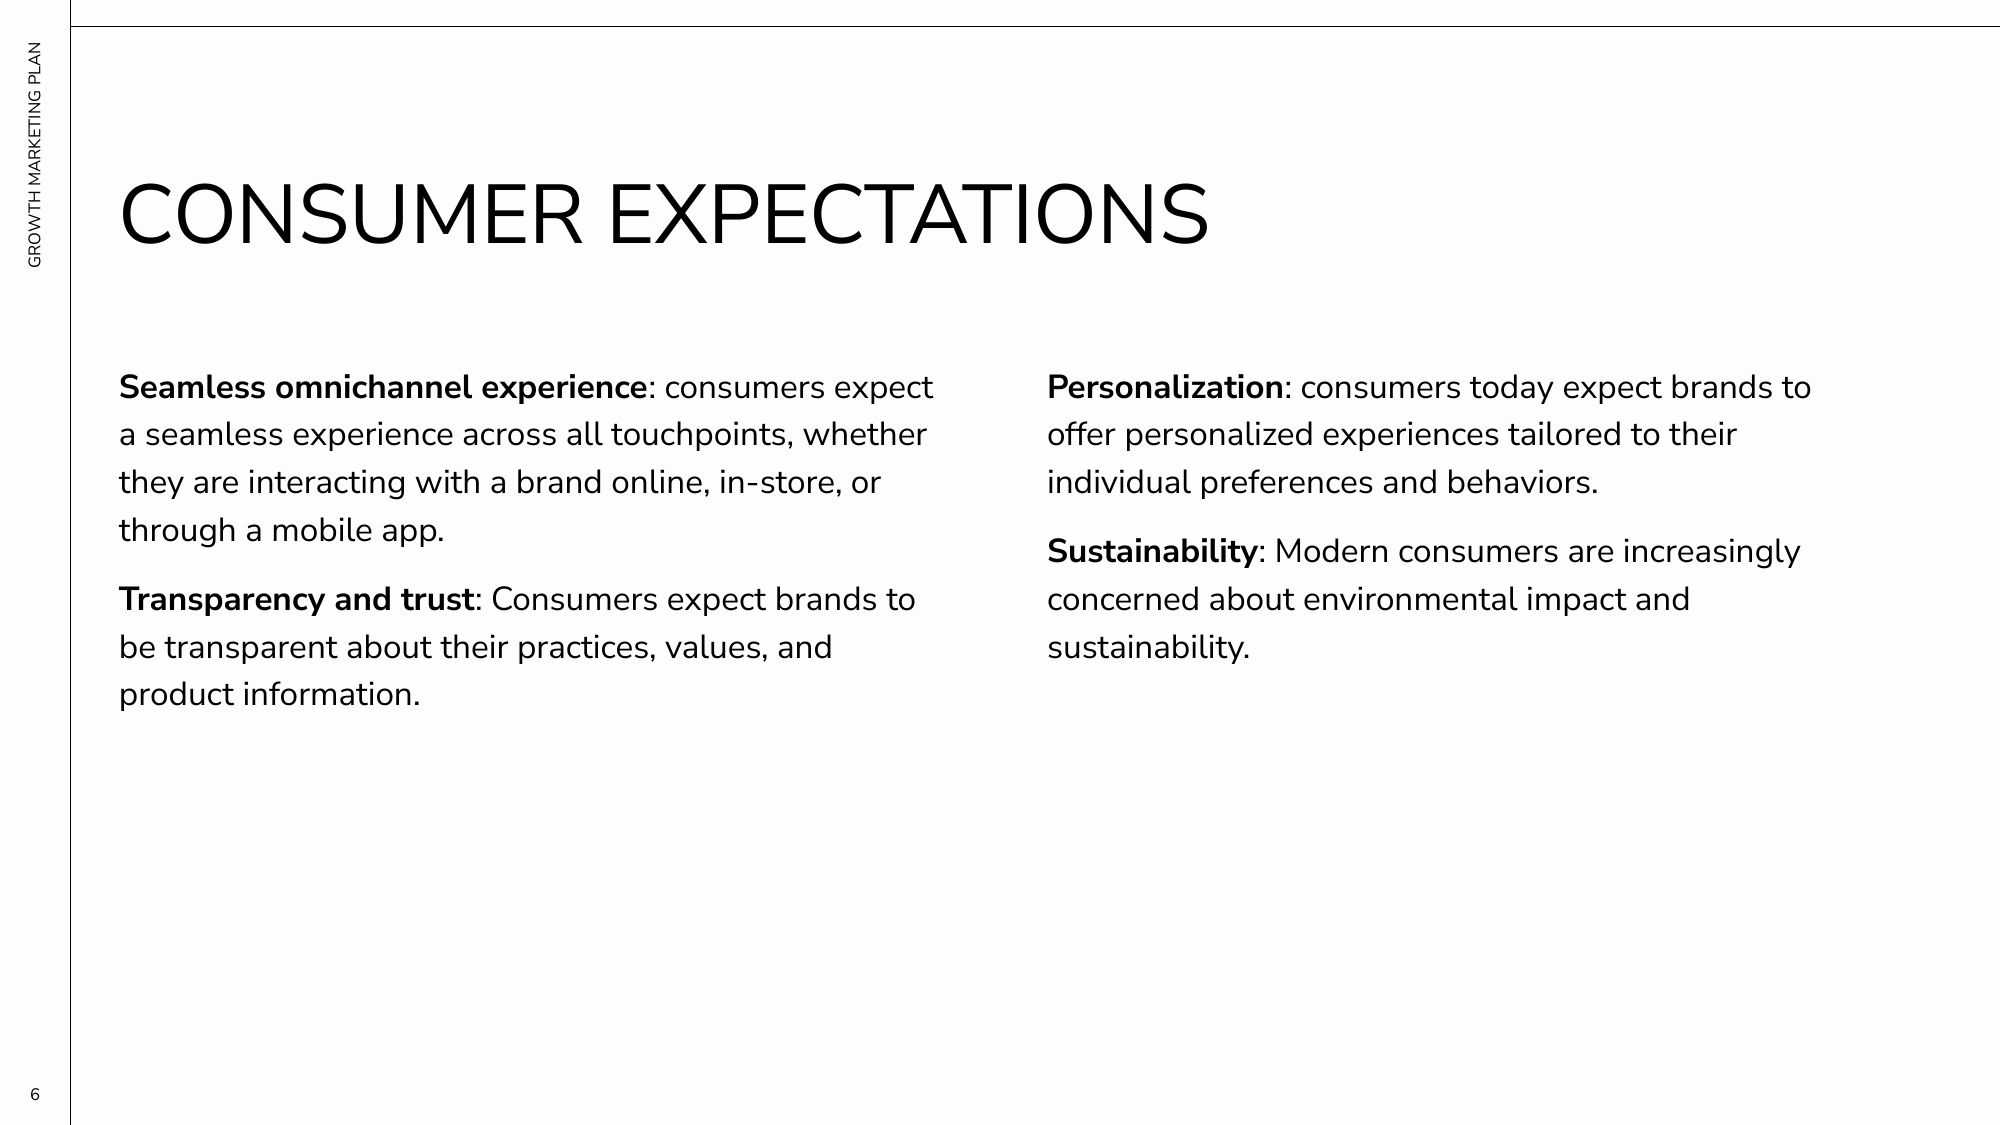

# CONSUMER EXPECTATIONS
Personalization: consumers today expect brands to offer personalized experiences tailored to their individual preferences and behaviors.
Sustainability: Modern consumers are increasingly concerned about environmental impact and sustainability.
Seamless omnichannel experience: consumers expect a seamless experience across all touchpoints, whether they are interacting with a brand online, in-store, or through a mobile app.
Transparency and trust: Consumers expect brands to be transparent about their practices, values, and product information.
GROWTH MARKETING PLAN
6